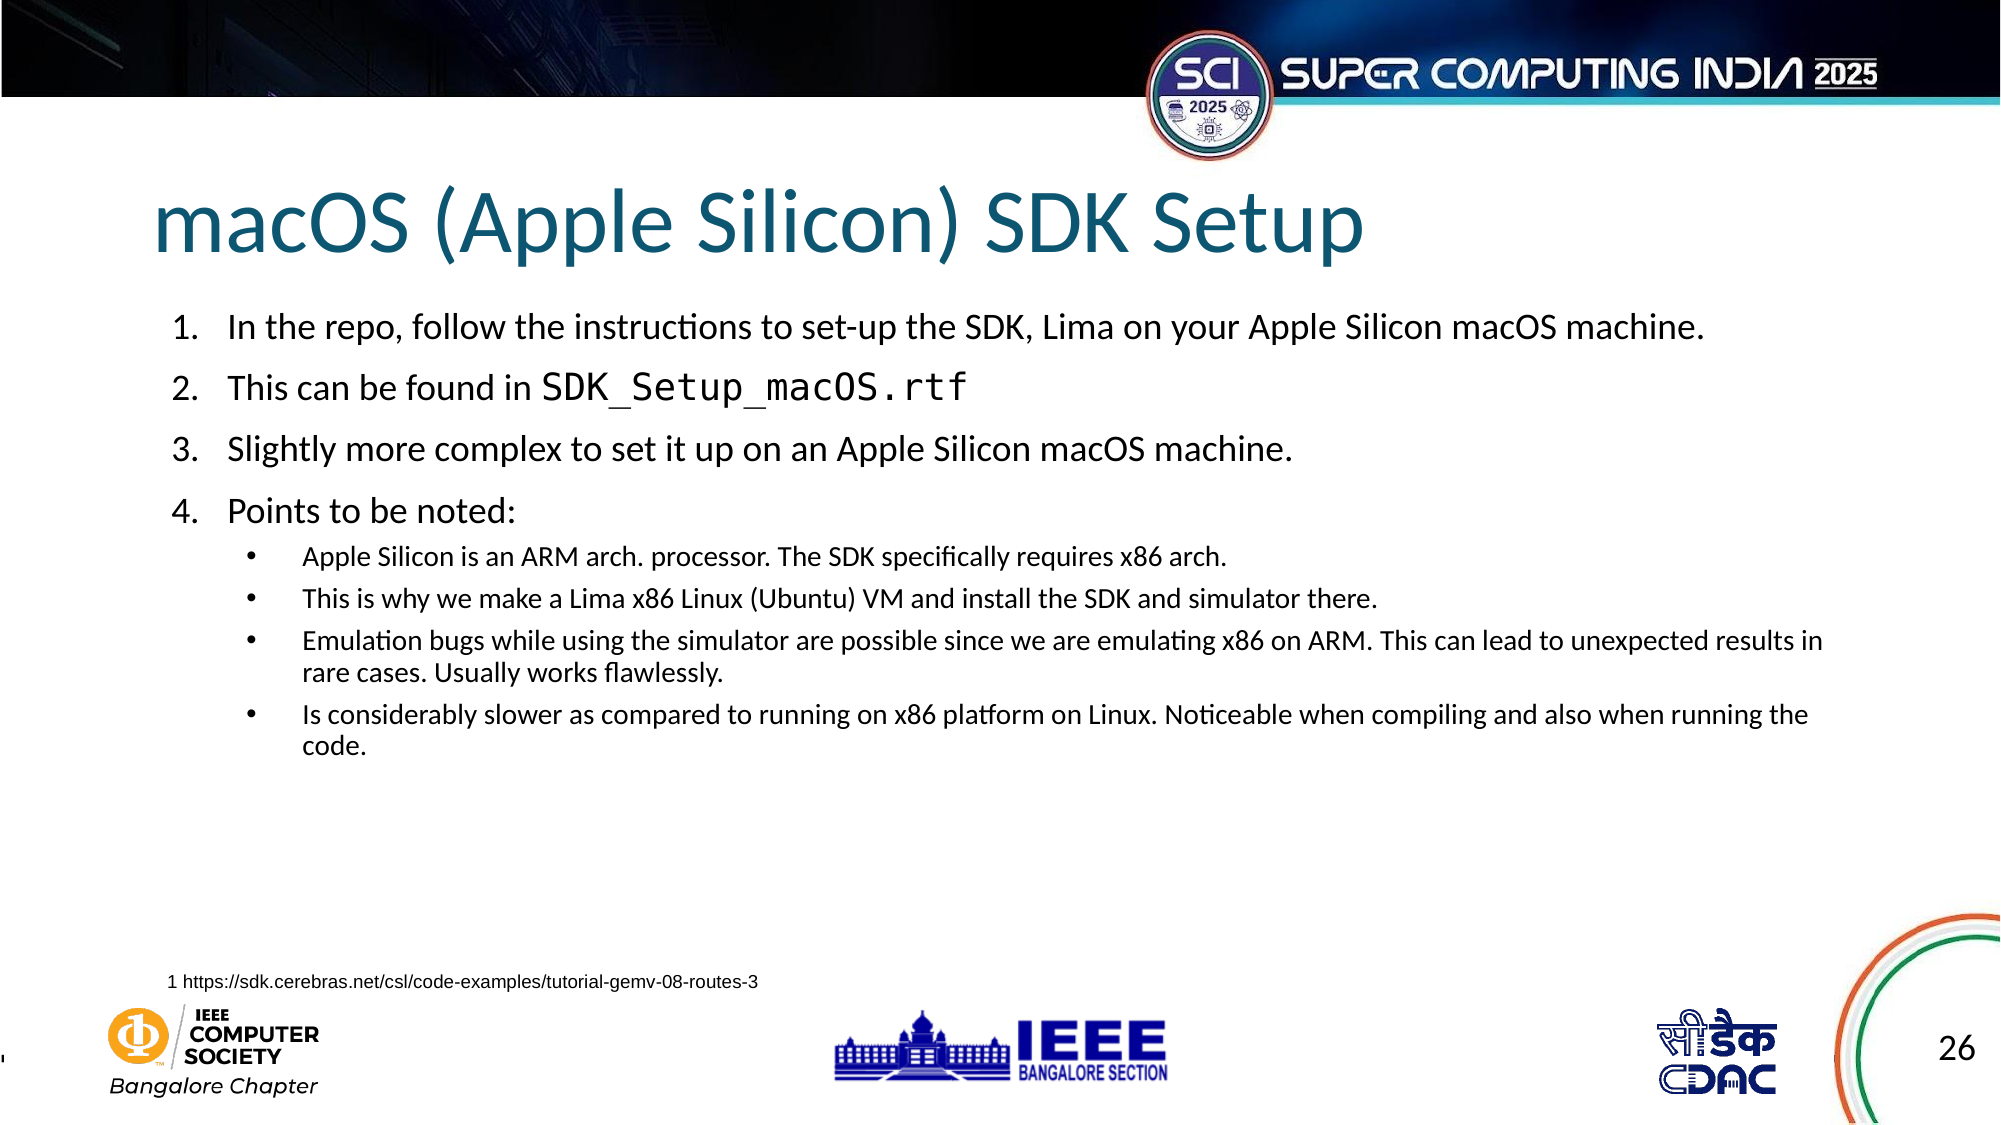

# macOS (Apple Silicon) SDK Setup
In the repo, follow the instructions to set-up the SDK, Lima on your Apple Silicon macOS machine.
This can be found in SDK_Setup_macOS.rtf
Slightly more complex to set it up on an Apple Silicon macOS machine.
Points to be noted:
Apple Silicon is an ARM arch. processor. The SDK specifically requires x86 arch.
This is why we make a Lima x86 Linux (Ubuntu) VM and install the SDK and simulator there.
Emulation bugs while using the simulator are possible since we are emulating x86 on ARM. This can lead to unexpected results in rare cases. Usually works flawlessly.
Is considerably slower as compared to running on x86 platform on Linux. Noticeable when compiling and also when running the code.
1 https://sdk.cerebras.net/csl/code-examples/tutorial-gemv-08-routes-3